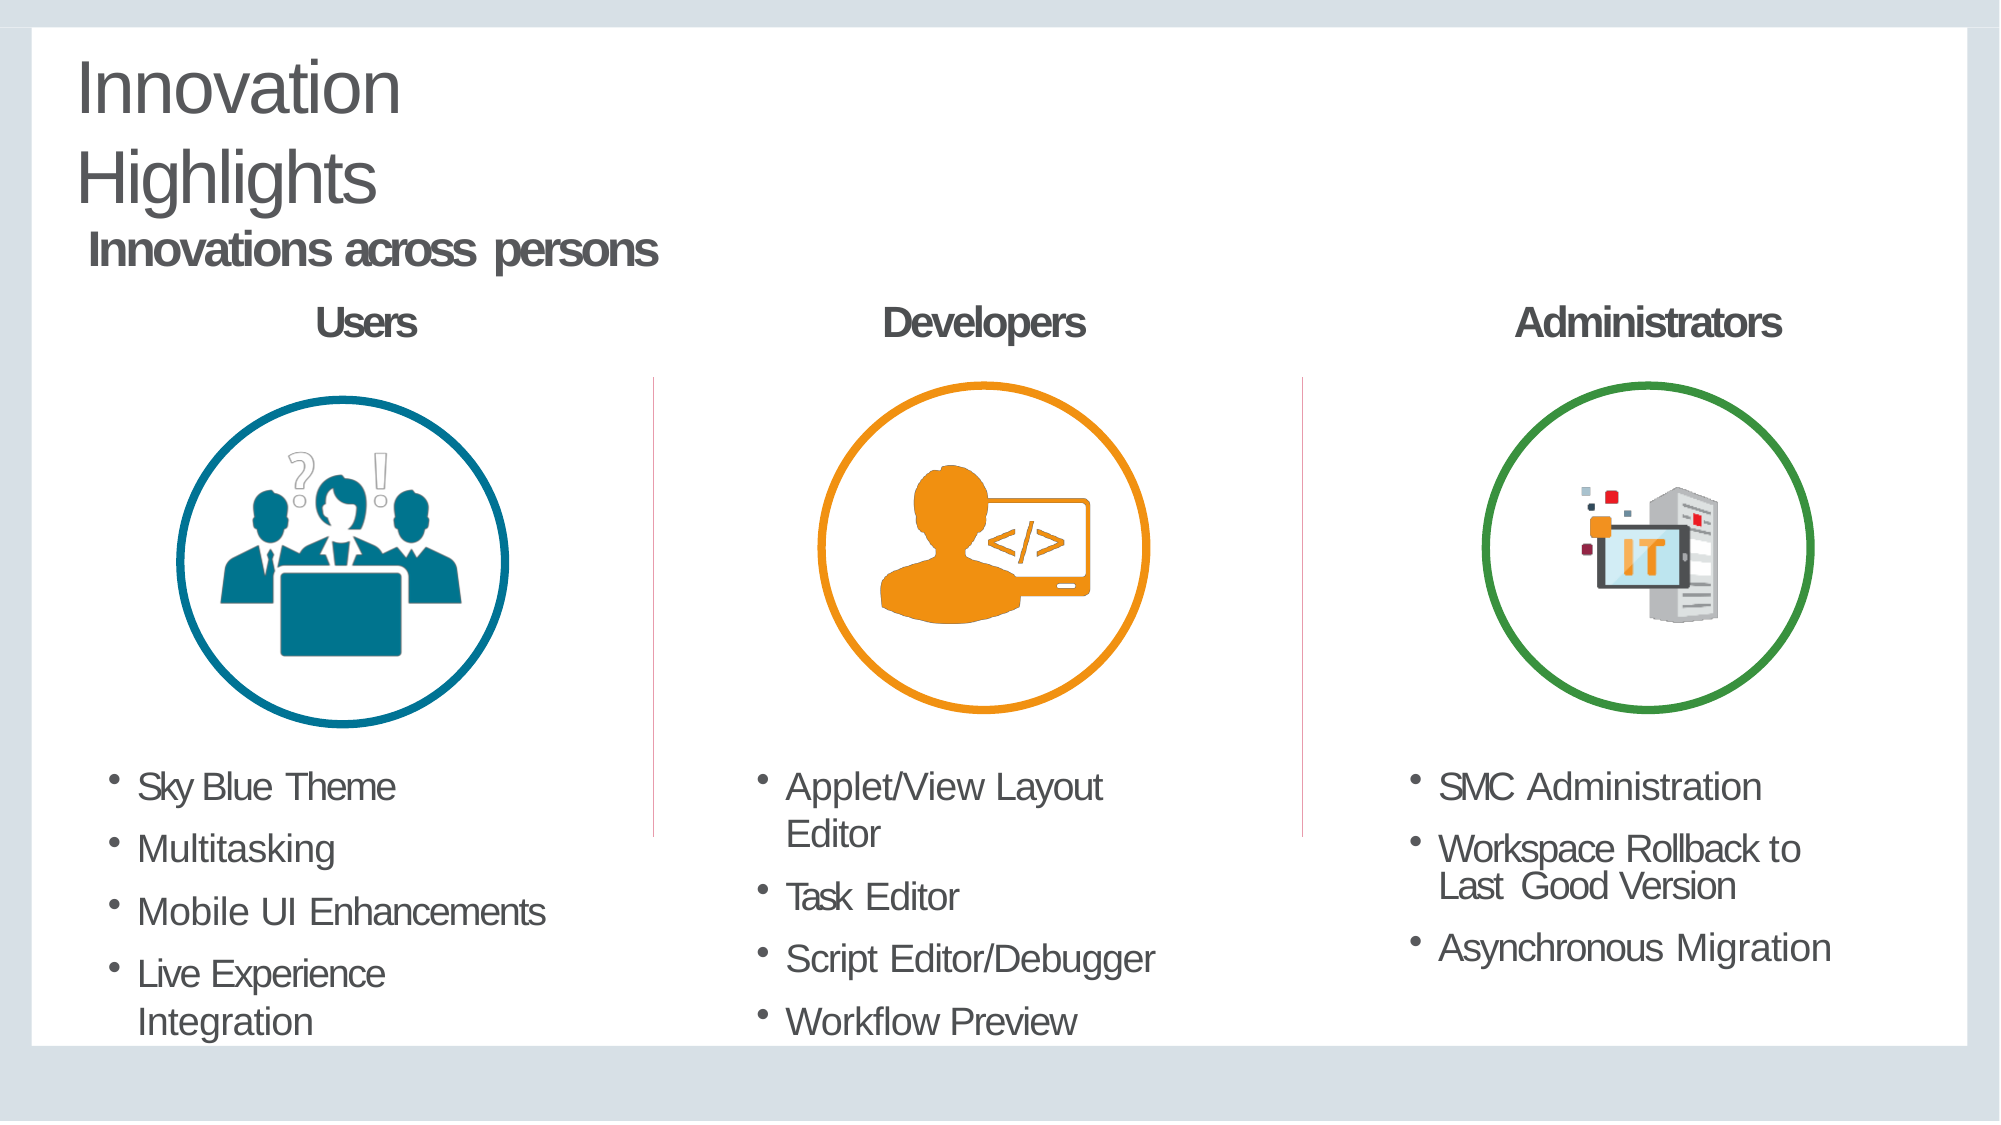

# Innovation Highlights
Innovations across persons
Users
Developers
Administrators

Sky Blue Theme
Multitasking
Mobile UI Enhancements
Live Experience Integration
Applet/View Layout Editor
Task Editor
Script Editor/Debugger
Workflow Preview
SMC Administration
Workspace Rollback to Last  Good Version
Asynchronous Migration